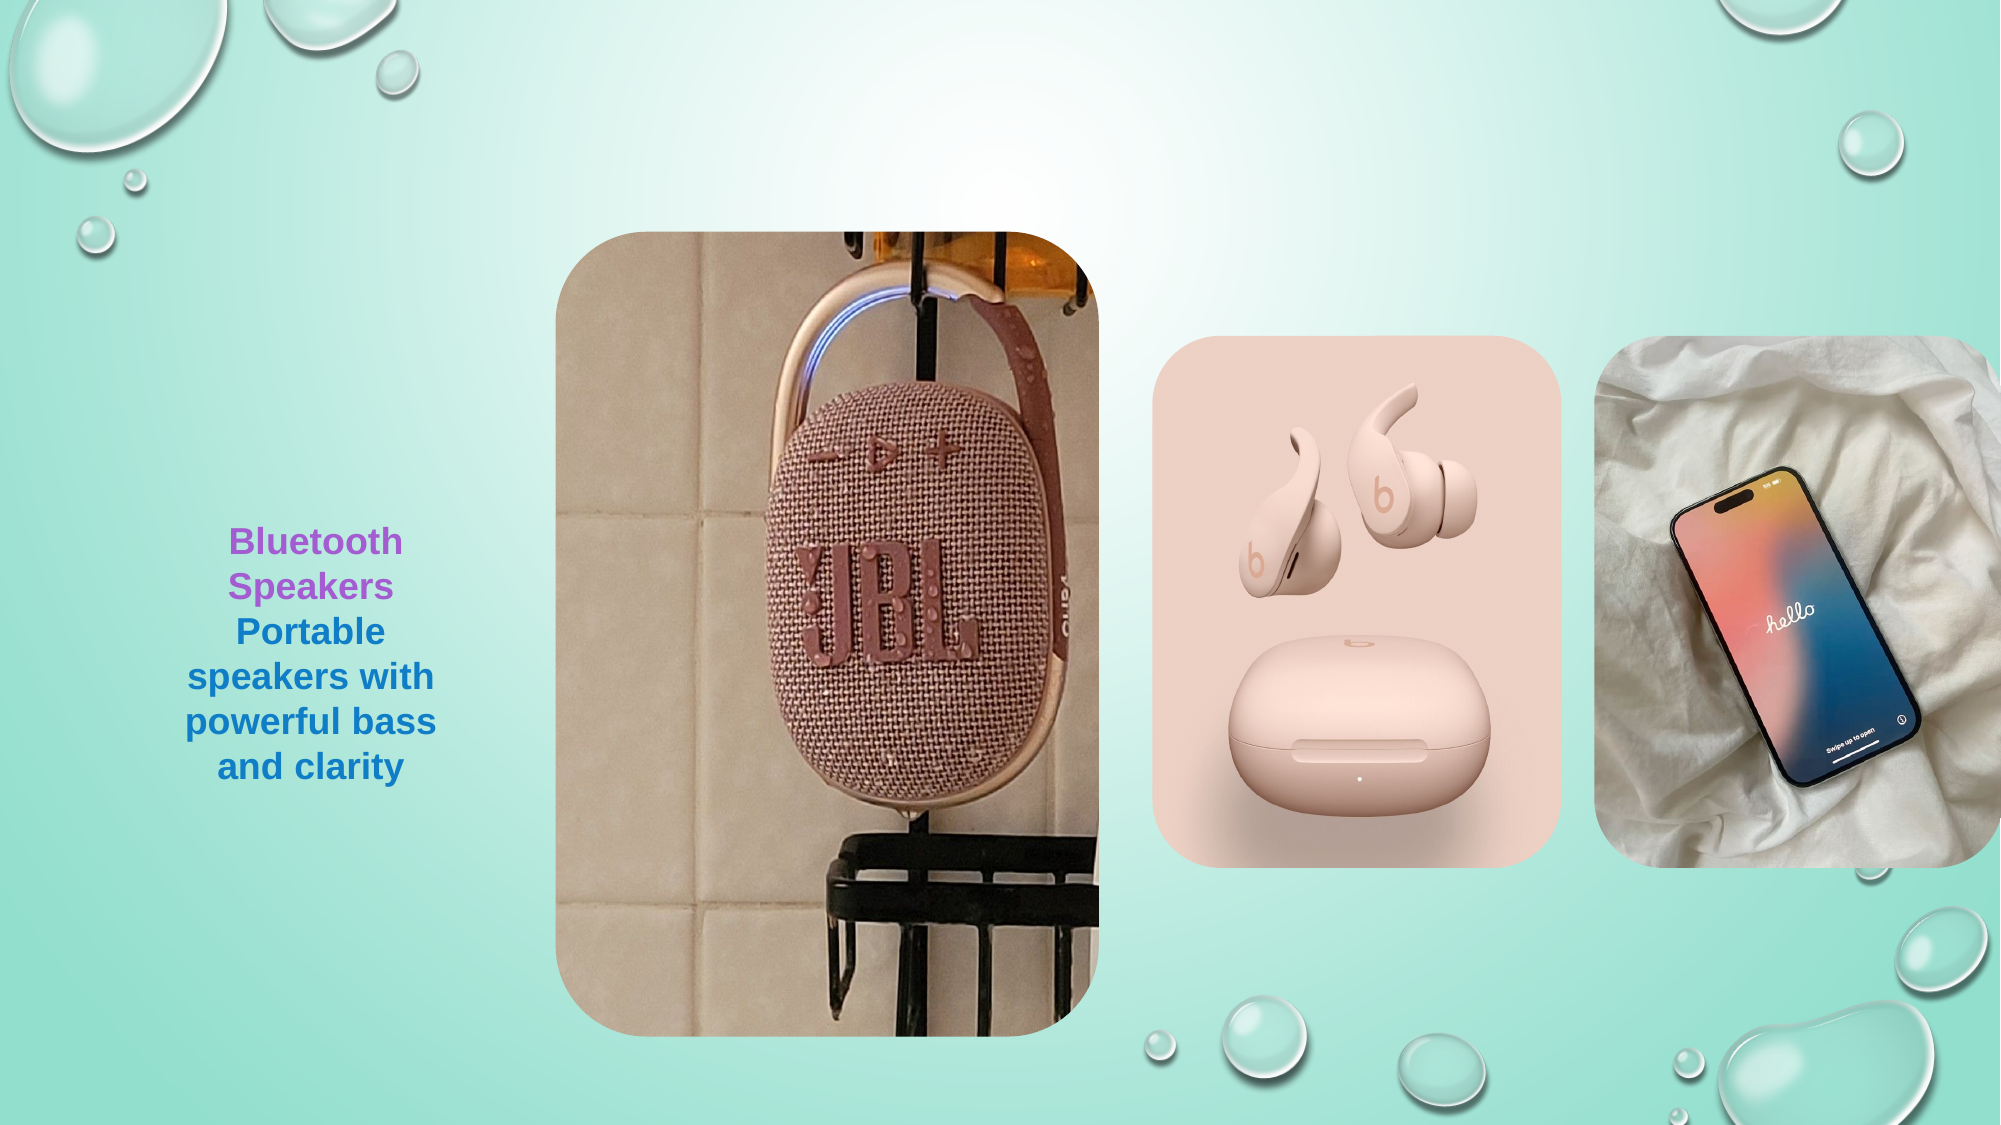

Bluetooth Speakers
Portable speakers with powerful bass and clarity